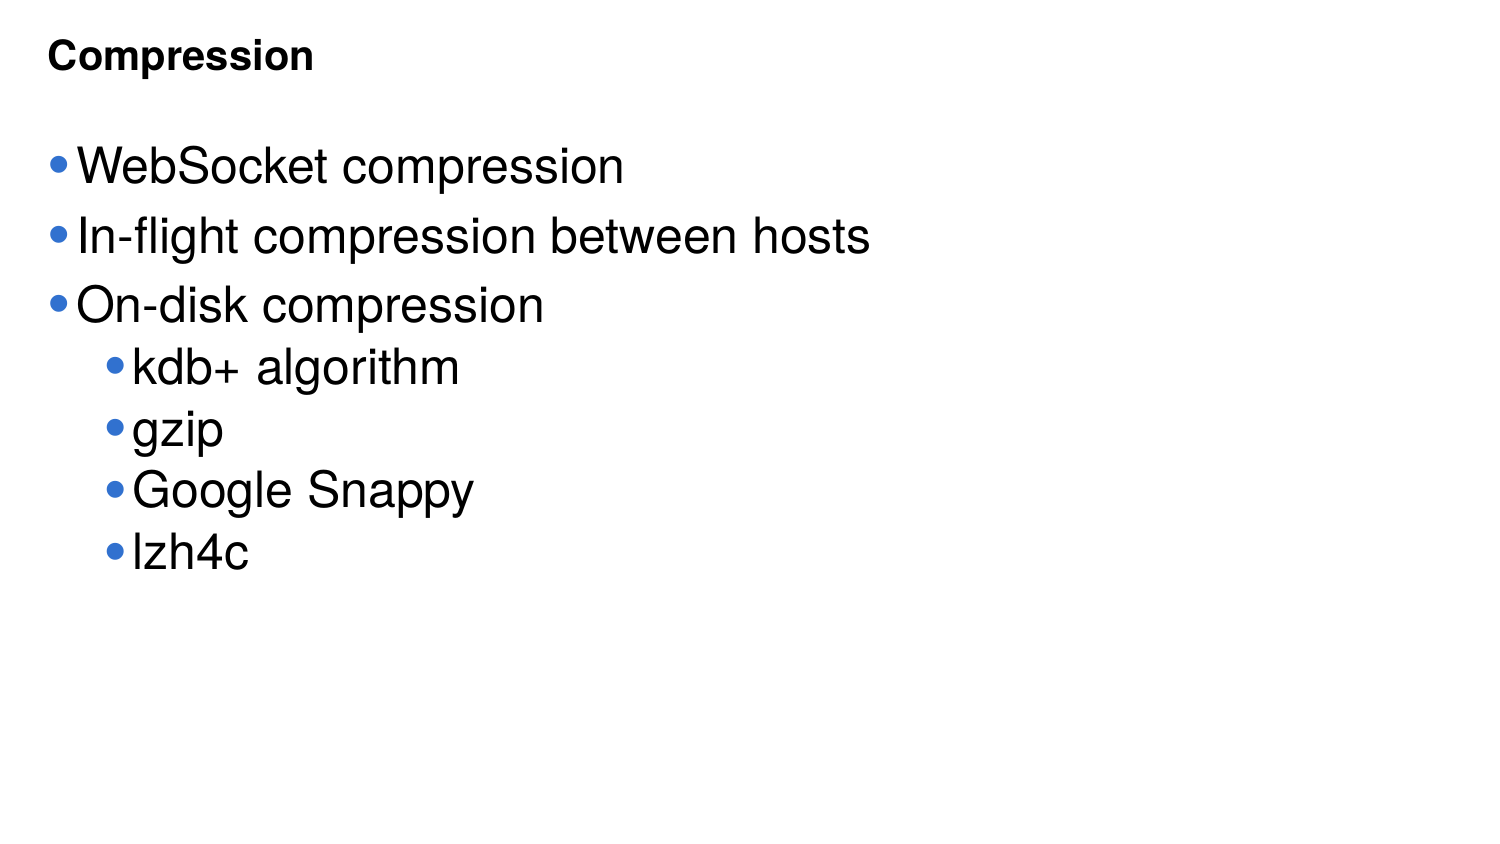

Compression
WebSocket compression
In-flight compression between hosts
On-disk compression
kdb+ algorithm
gzip
Google Snappy
lzh4c